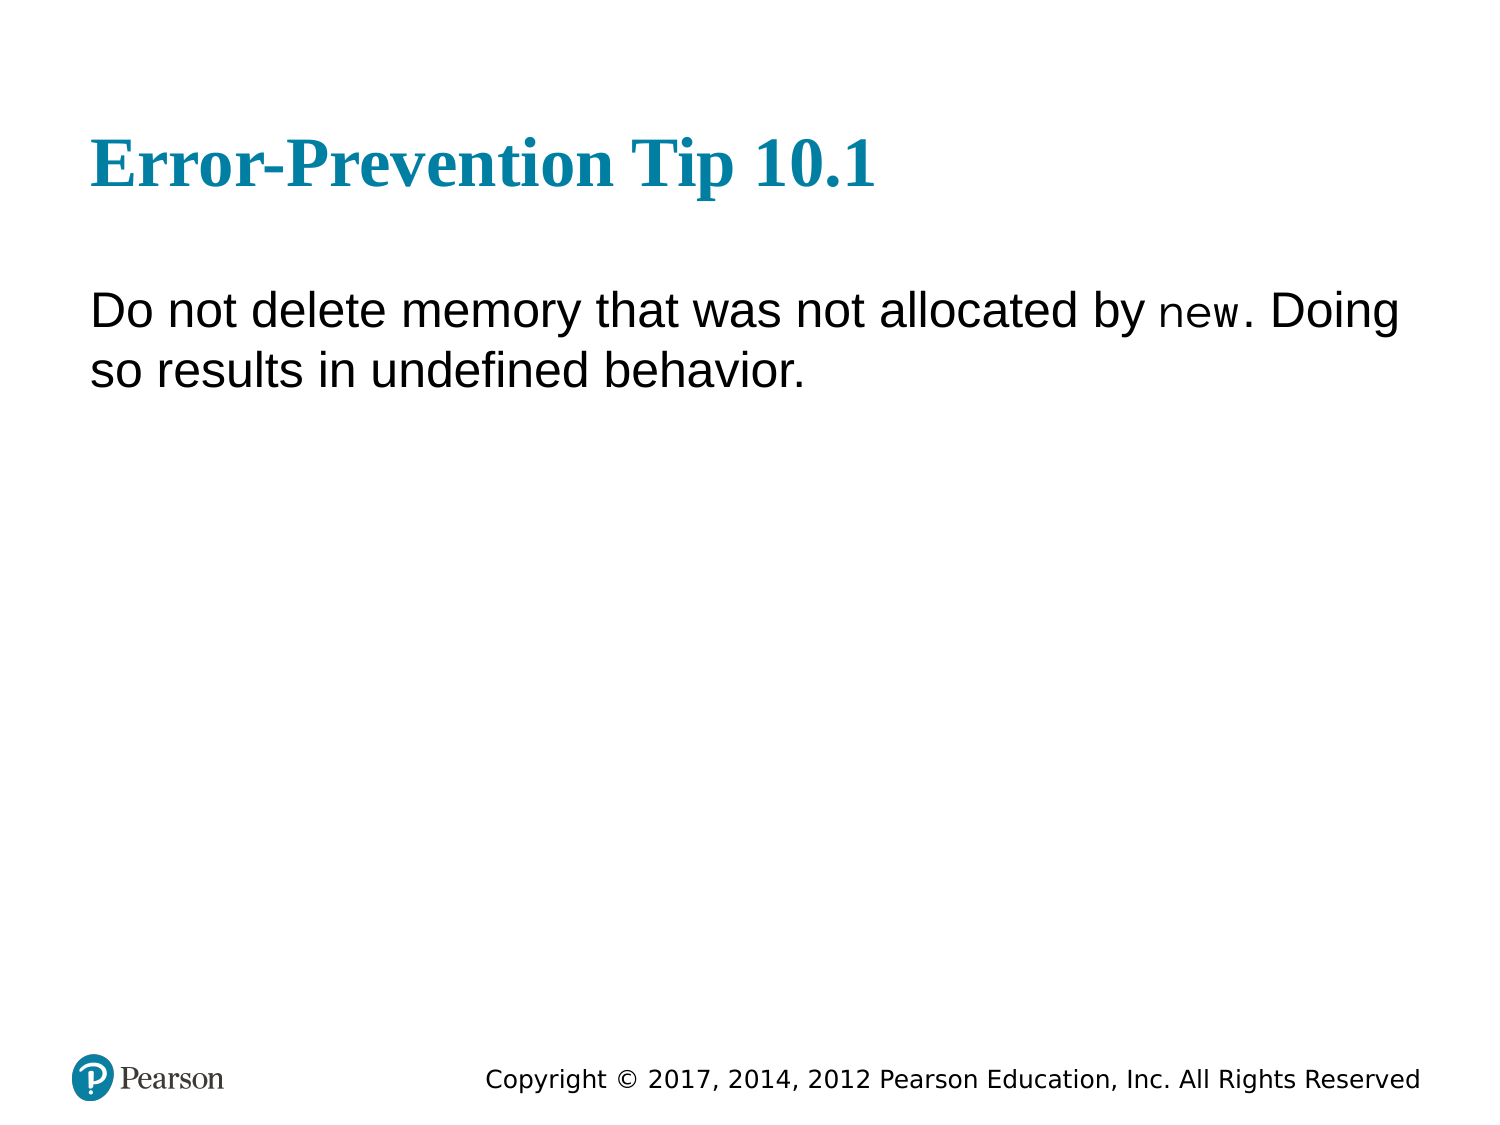

# Error-Prevention Tip 10.1
Do not delete memory that was not allocated by new. Doing so results in undefined behavior.